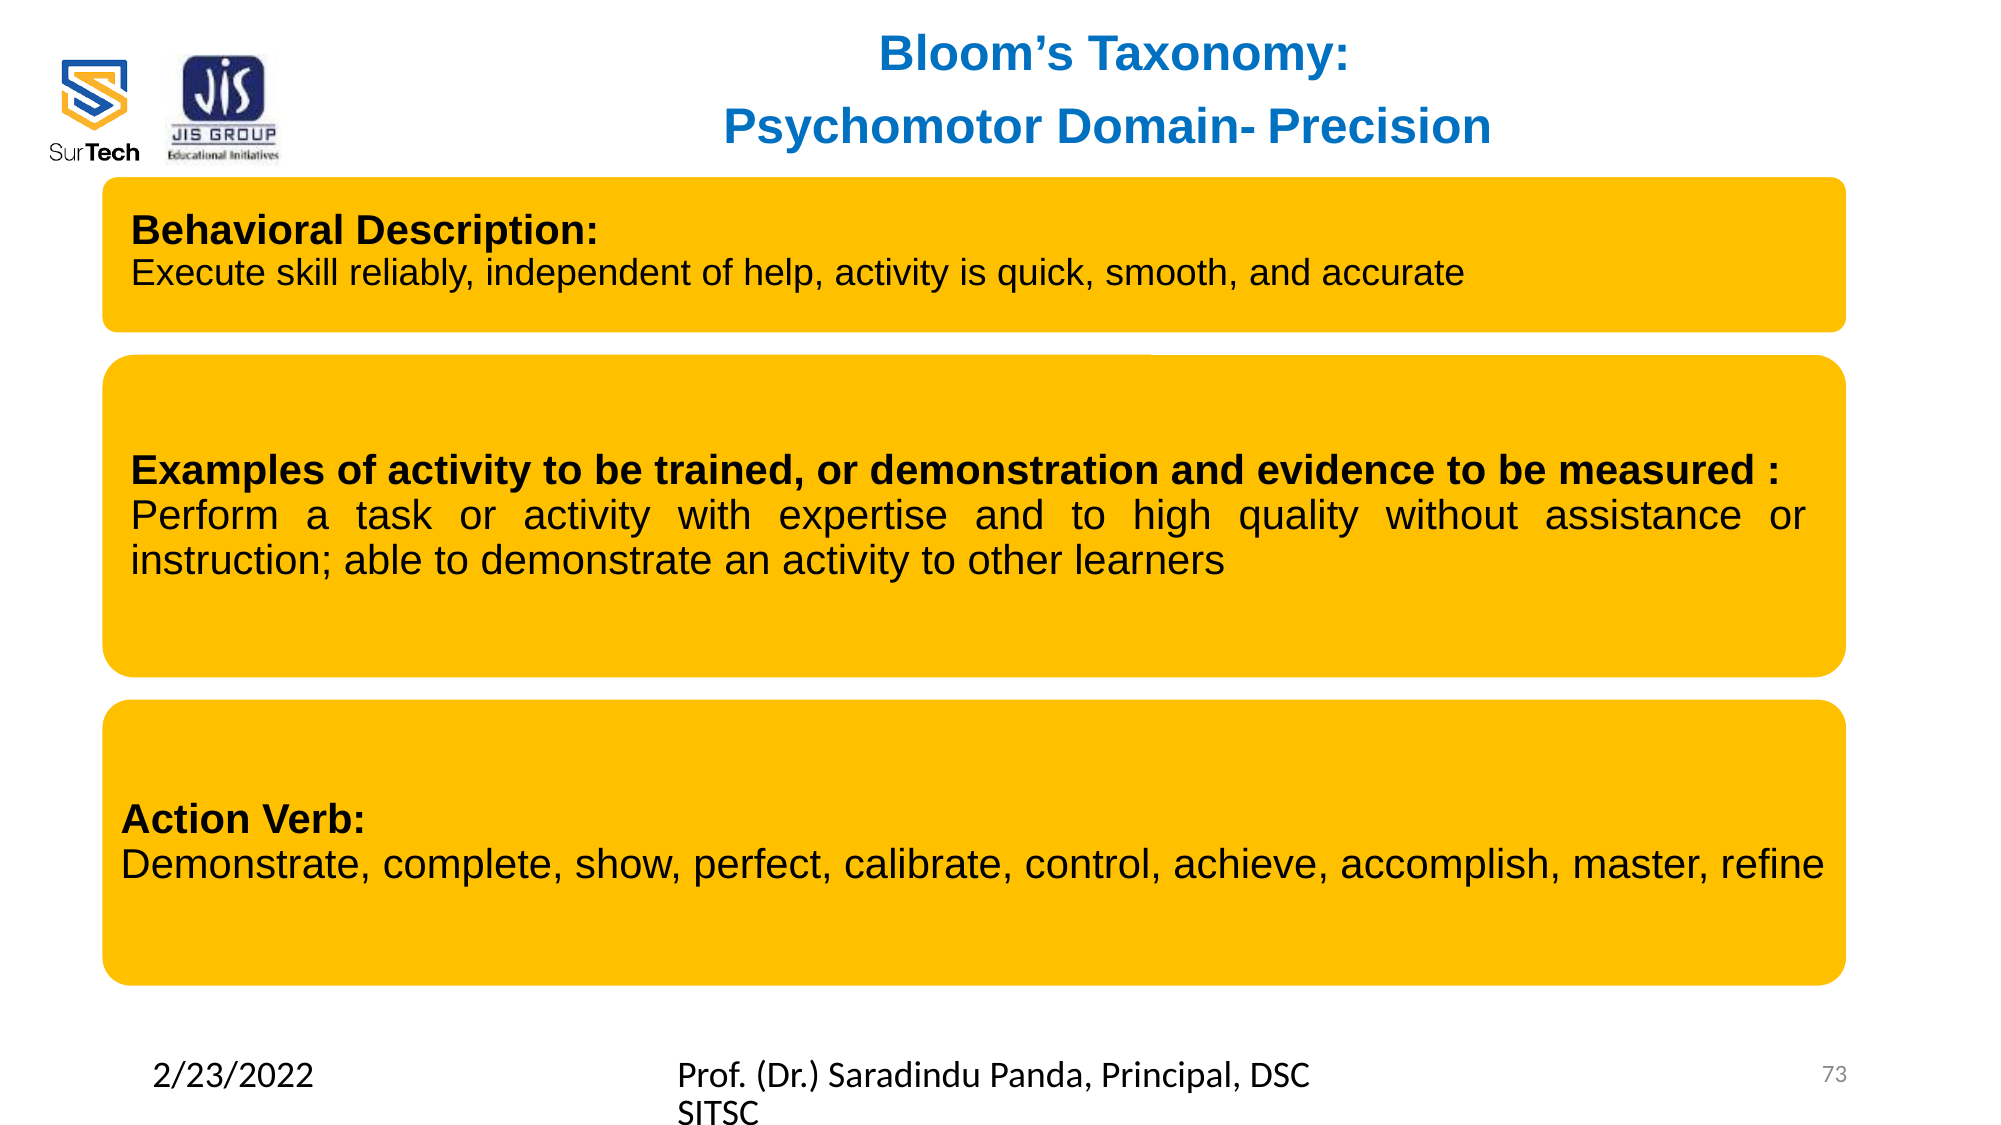

Bloom’s Taxonomy:
Psychomotor Domain- Precision
Behavioral Description:
Execute skill reliably, independent of help, activity is quick, smooth, and accurate

Examples of activity to be trained, or demonstration and evidence to be measured :
Perform a task or activity with expertise and to high quality without assistance or instruction; able to demonstrate an activity to other learners

Action Verb:
Demonstrate, complete, show, perfect, calibrate, control, achieve, accomplish, master, refine
2/23/2022
Prof. (Dr.) Saradindu Panda, Principal, DSCSITSC
73